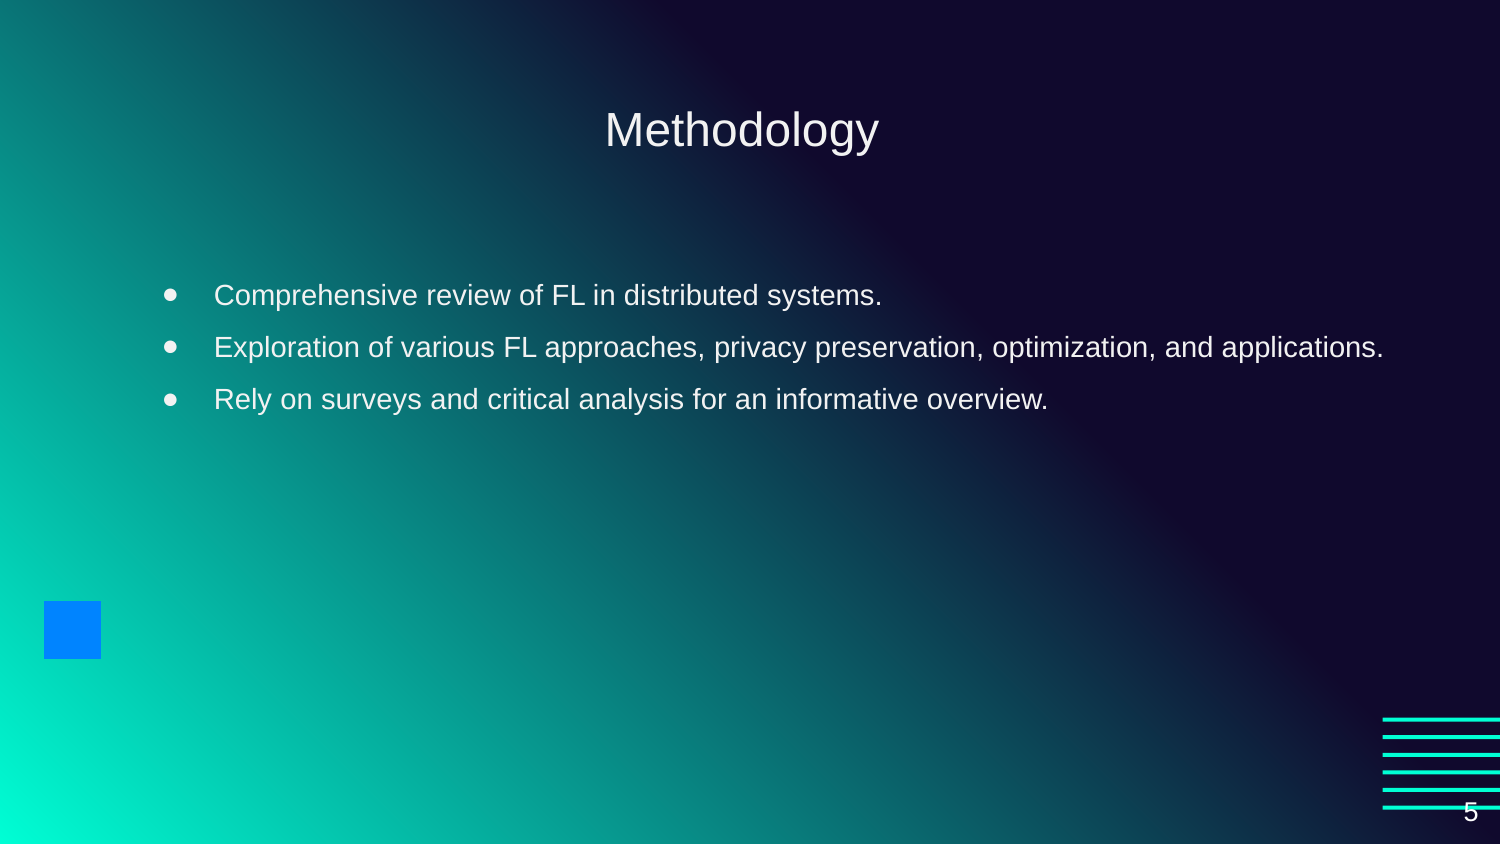

# Methodology
Comprehensive review of FL in distributed systems.
Exploration of various FL approaches, privacy preservation, optimization, and applications.
Rely on surveys and critical analysis for an informative overview.

5